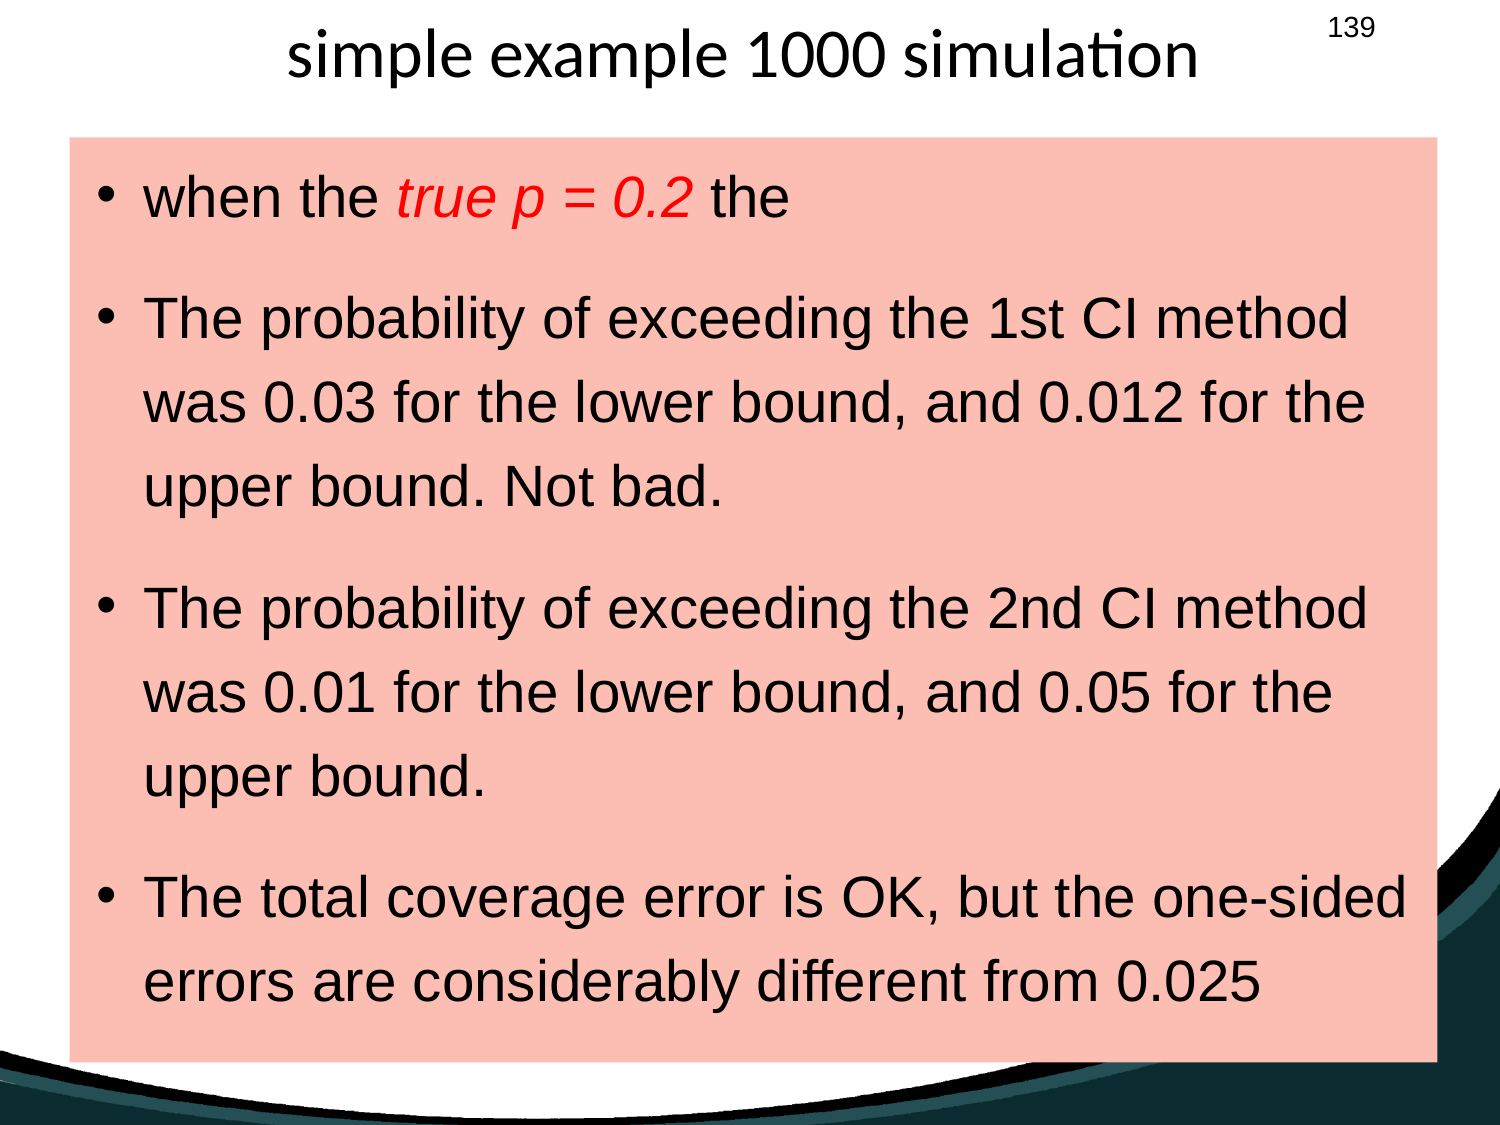

# simple example 1000 simulation
when the true p = 0.2 the
The probability of exceeding the 1st CI method was 0.03 for the lower bound, and 0.012 for the upper bound. Not bad.
The probability of exceeding the 2nd CI method was 0.01 for the lower bound, and 0.05 for the upper bound.
The total coverage error is OK, but the one-sided errors are considerably different from 0.025